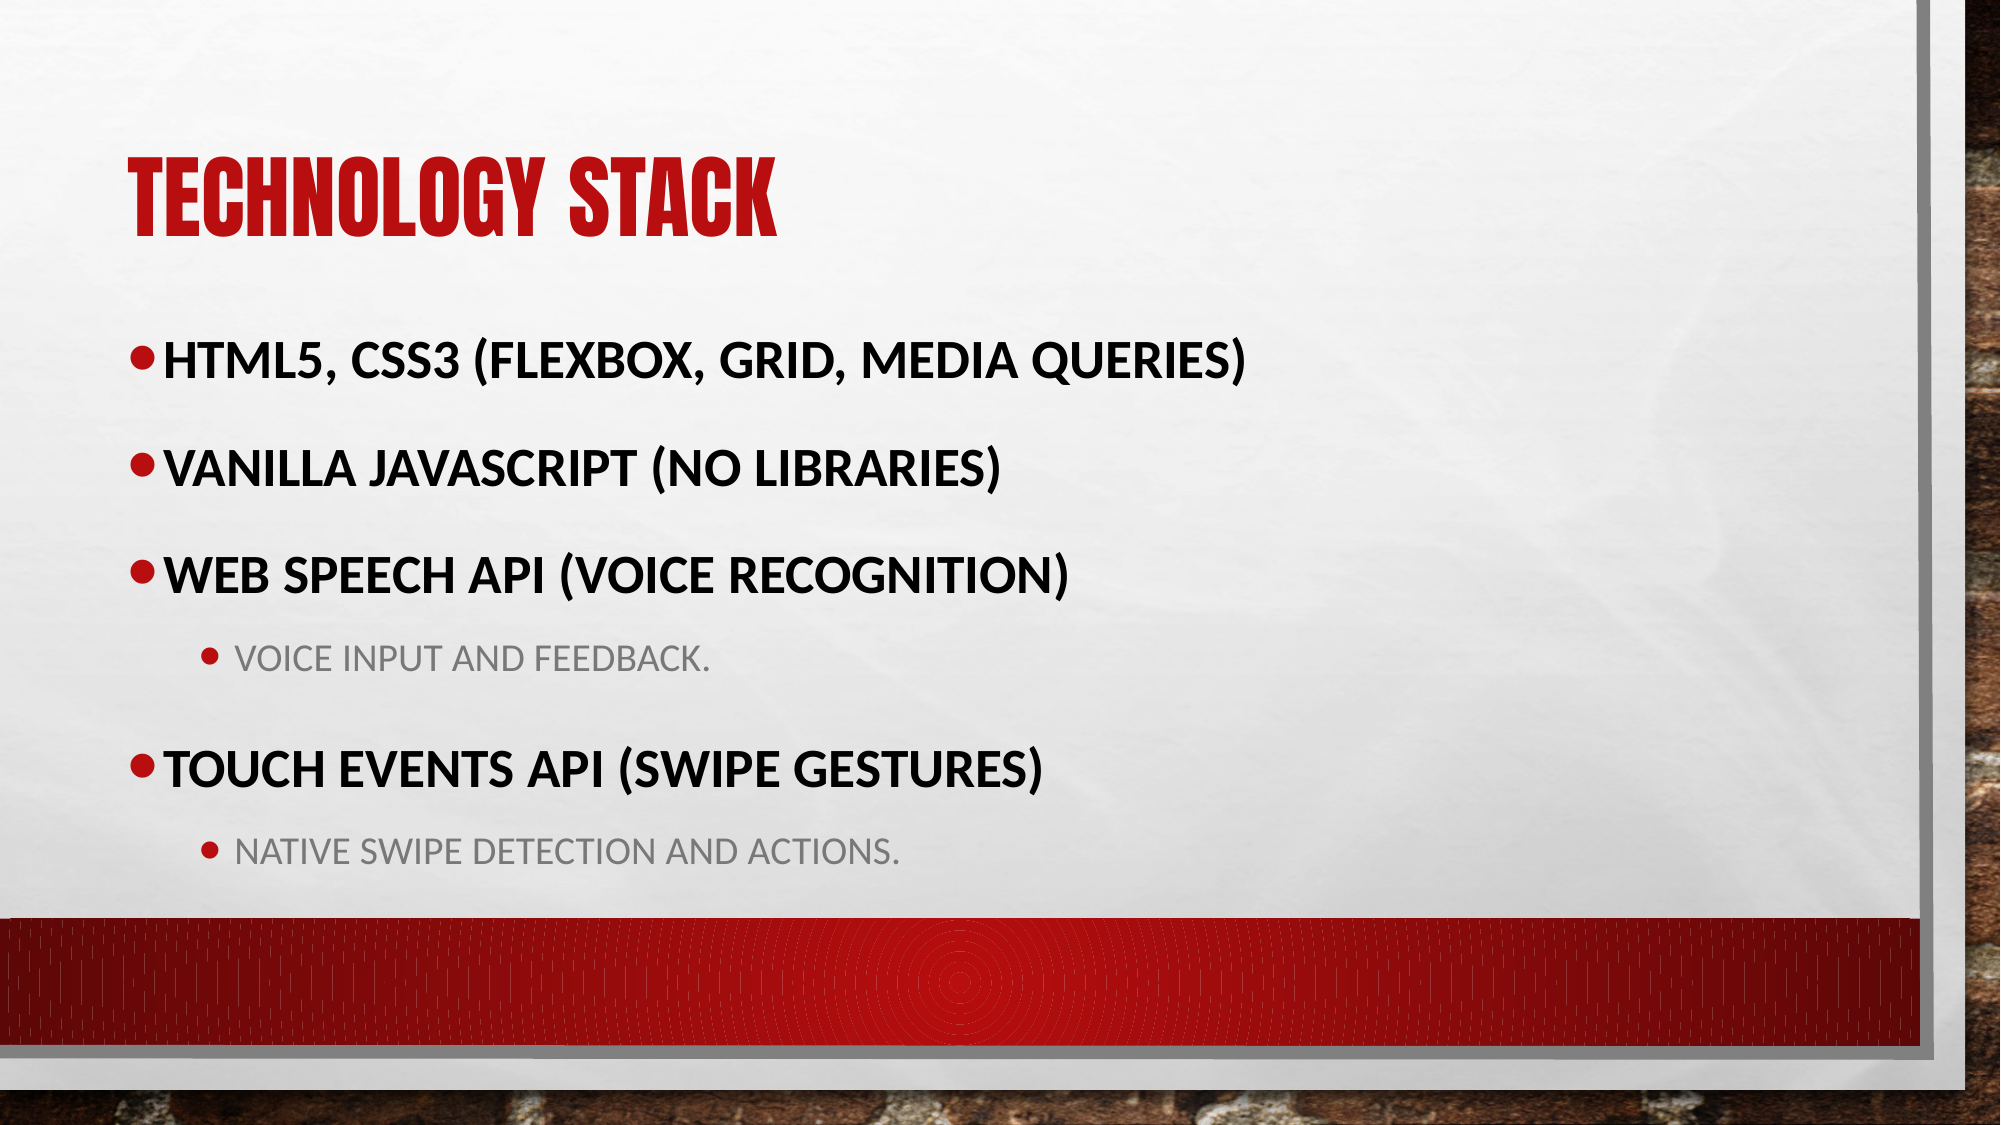

# Technology Stack
HTML5, CSS3 (Flexbox, Grid, Media Queries)
Vanilla JavaScript (No libraries)
Web Speech API (Voice Recognition)
Voice input and feedback.
Touch Events API (Swipe Gestures)
Native swipe detection and actions.